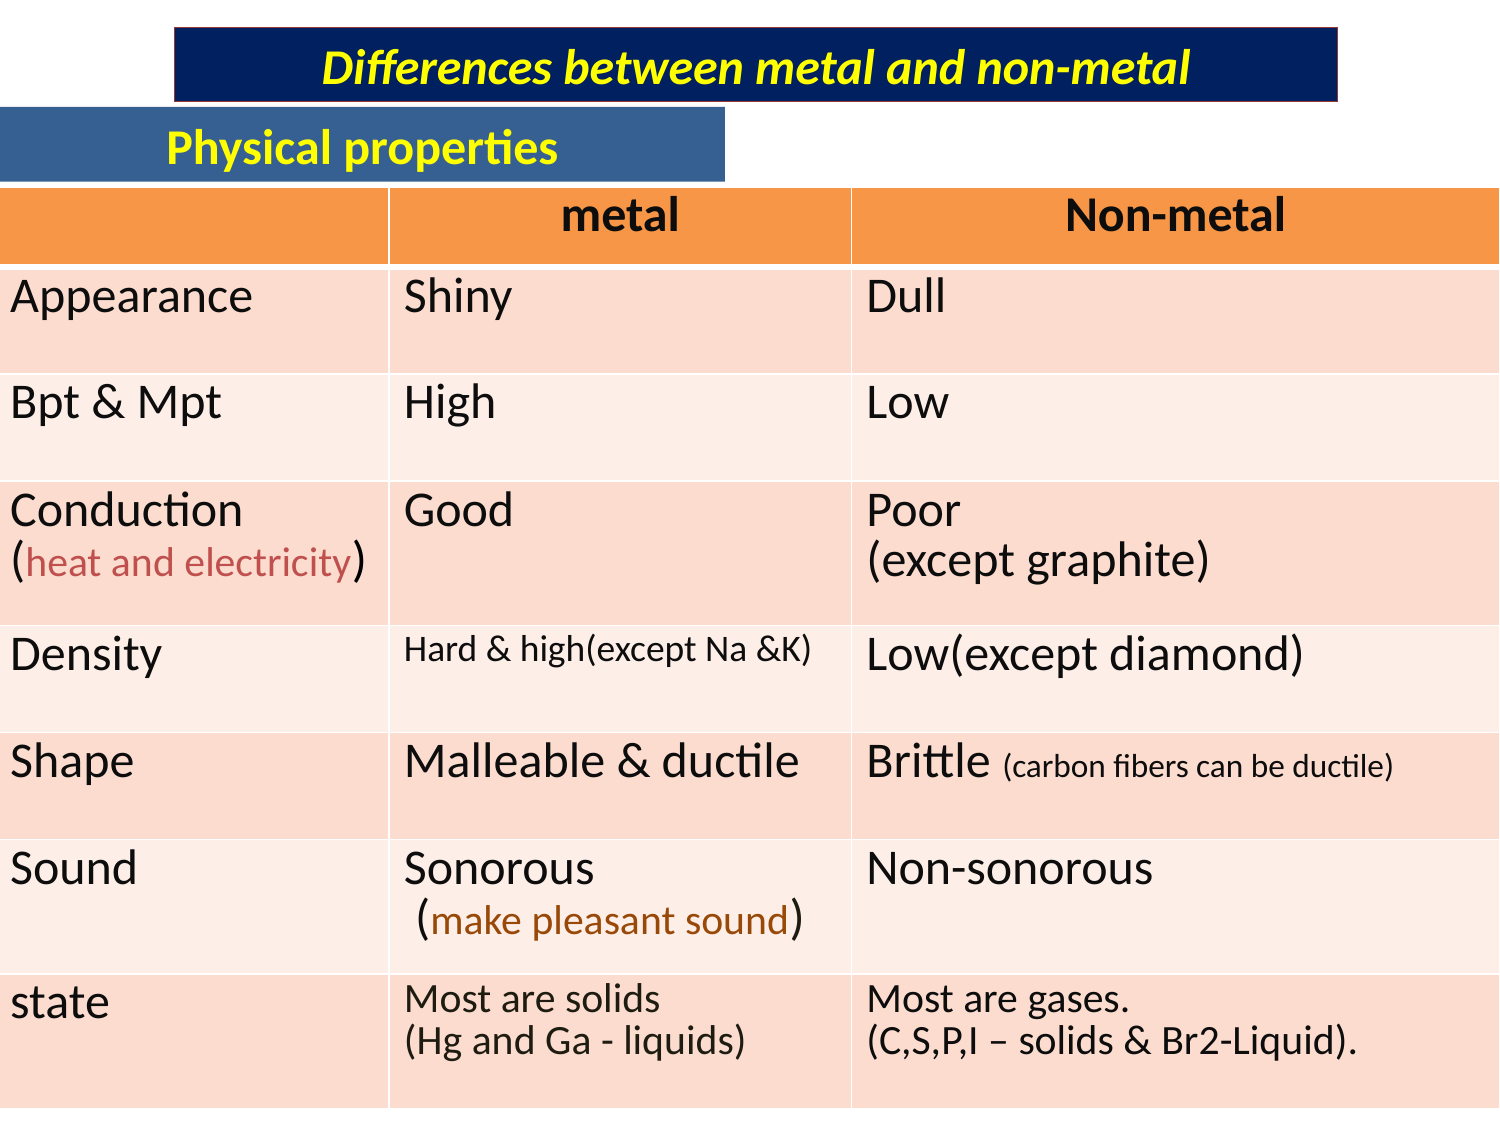

Differences between metal and non-metal
Physical properties
|  | metal | Non-metal |
| --- | --- | --- |
| Appearance | Shiny | Dull |
| Bpt & Mpt | High | Low |
| Conduction (heat and electricity) | Good | Poor (except graphite) |
| Density | Hard & high(except Na &K) | Low(except diamond) |
| Shape | Malleable & ductile | Brittle (carbon fibers can be ductile) |
| Sound | Sonorous (make pleasant sound) | Non-sonorous |
| state | Most are solids (Hg and Ga - liquids) | Most are gases. (C,S,P,I – solids & Br2-Liquid). |